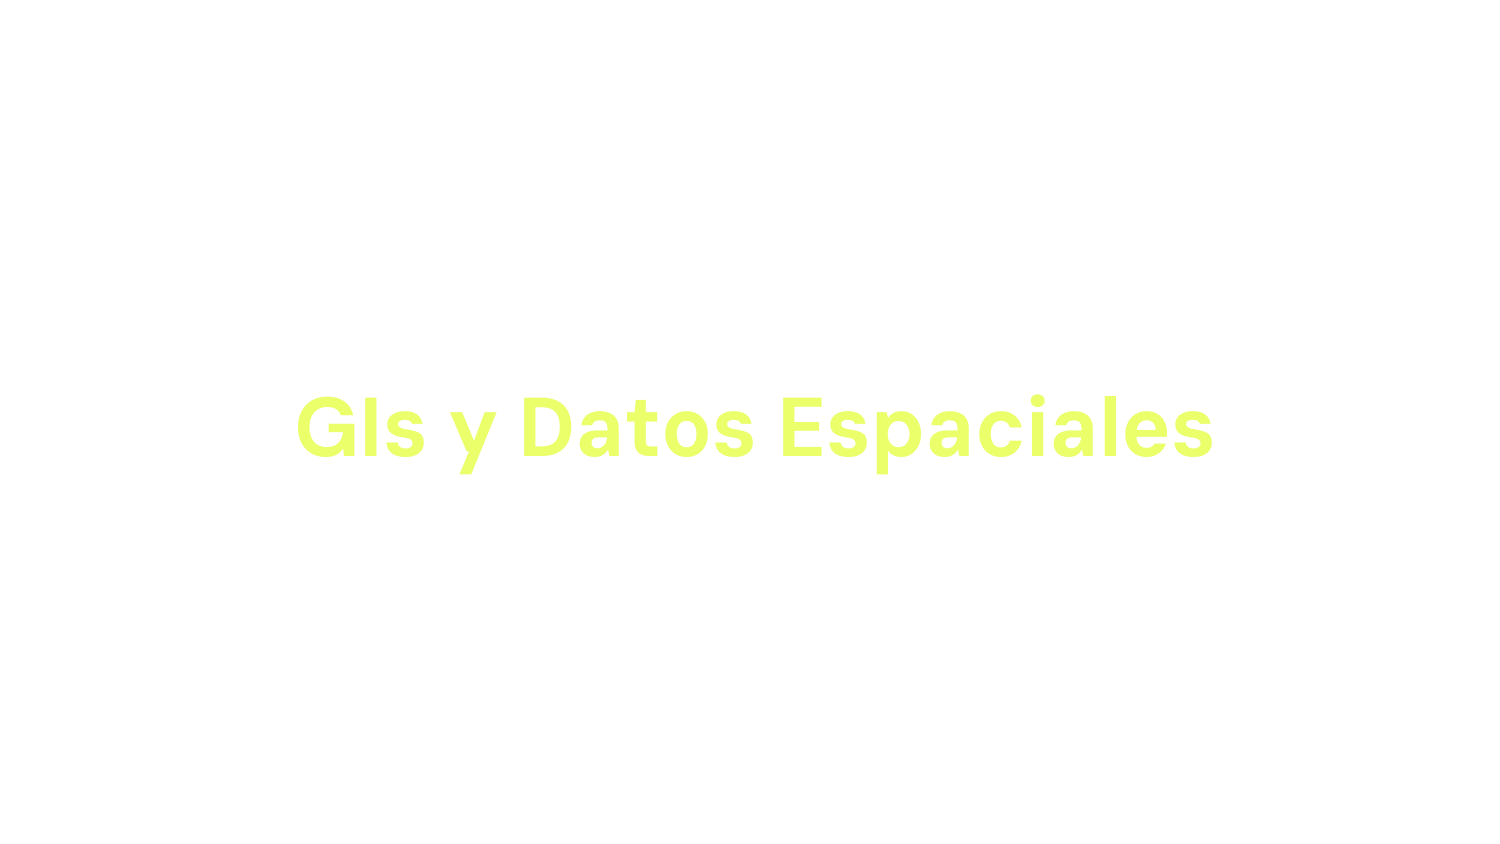

Clase 34. Data Science II
GIs y Datos Espaciales